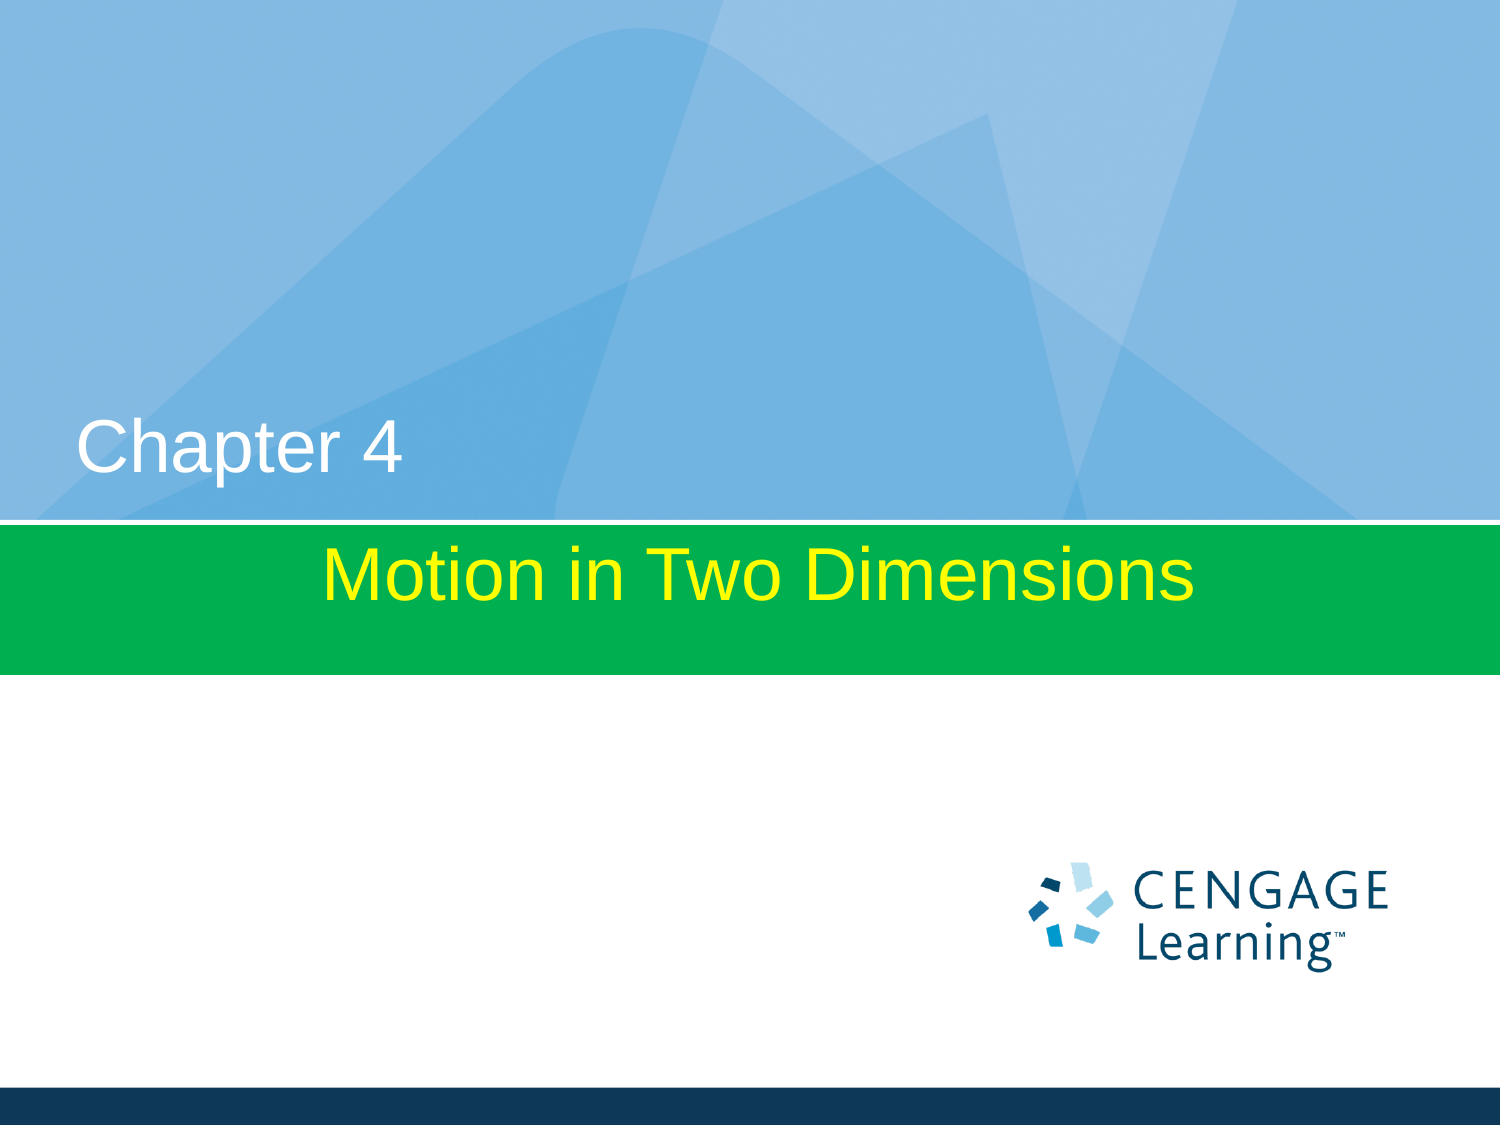

# Chapter 4
Motion in Two Dimensions